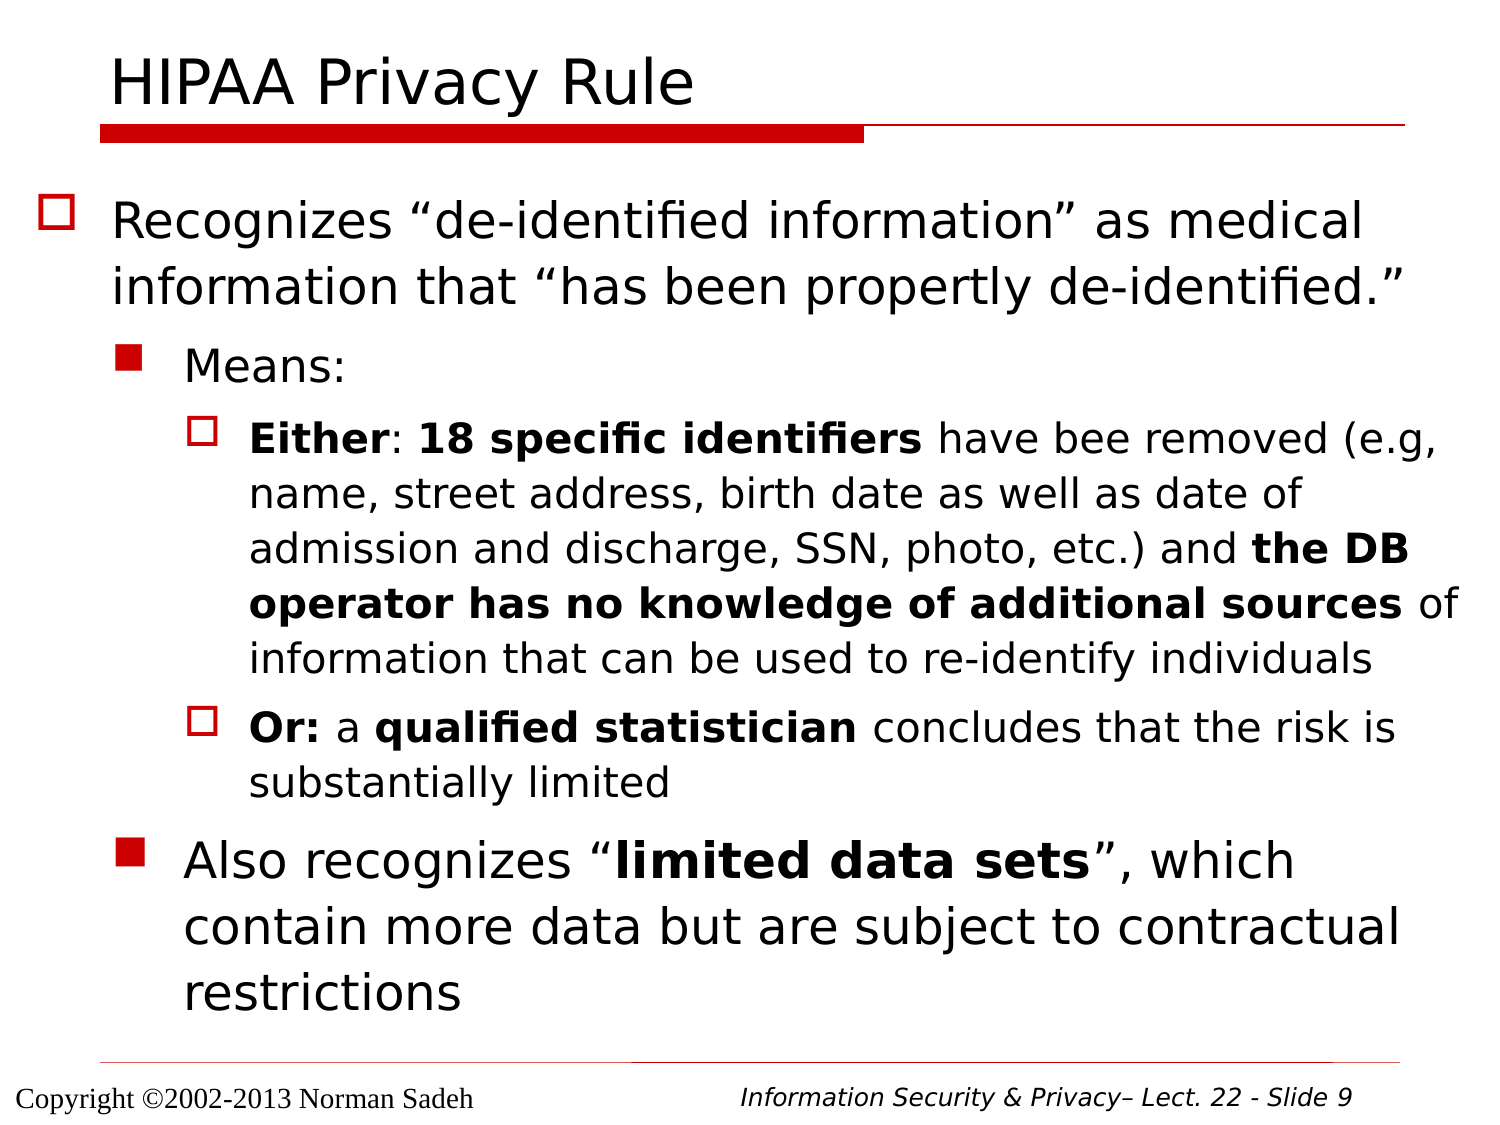

# HIPAA Privacy Rule
Recognizes “de-identified information” as medical information that “has been propertly de-identified.”
Means:
Either: 18 specific identifiers have bee removed (e.g, name, street address, birth date as well as date of admission and discharge, SSN, photo, etc.) and the DB operator has no knowledge of additional sources of information that can be used to re-identify individuals
Or: a qualified statistician concludes that the risk is substantially limited
Also recognizes “limited data sets”, which contain more data but are subject to contractual restrictions